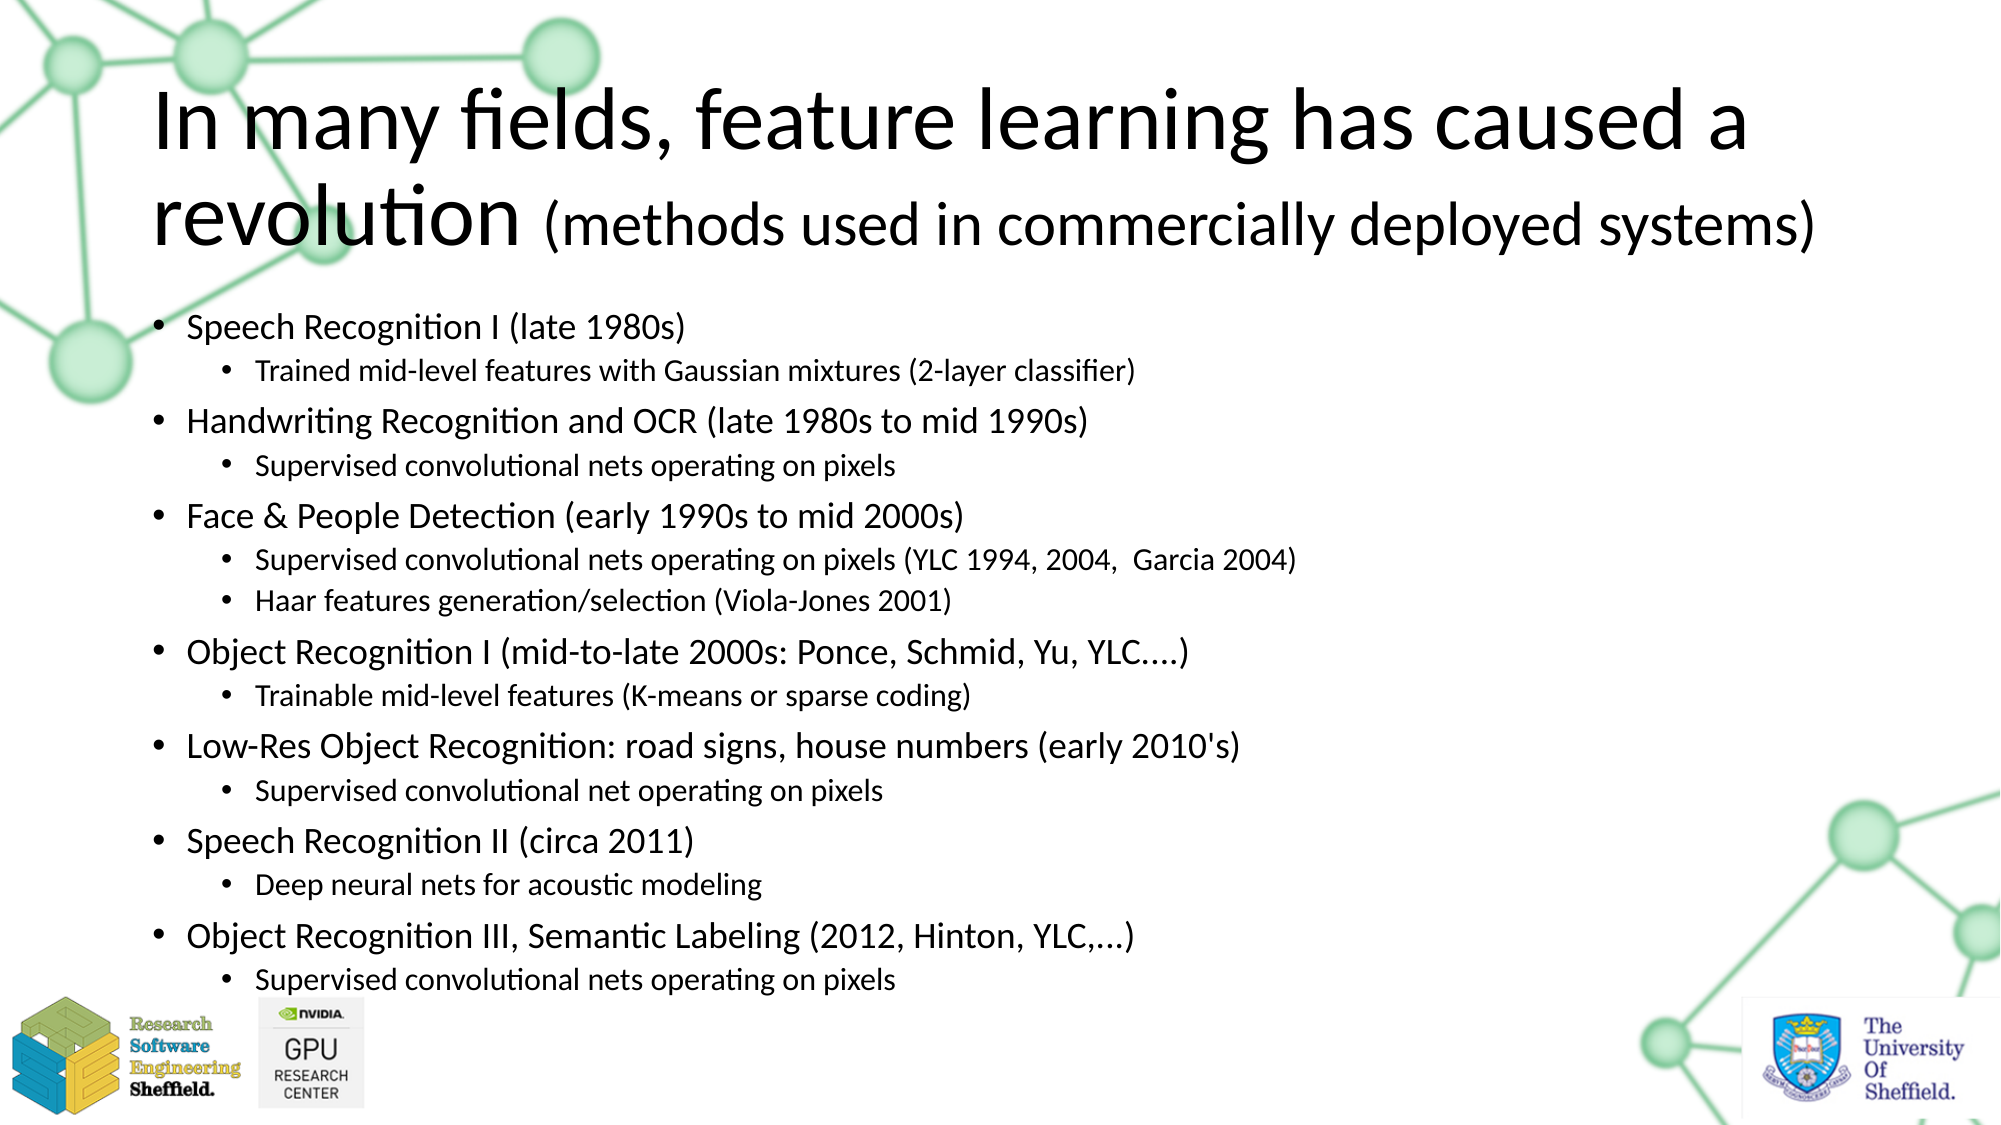

# In many fields, feature learning has caused a revolution (methods used in commercially deployed systems)
Speech Recognition I (late 1980s)
Trained mid-level features with Gaussian mixtures (2-layer classifier)
Handwriting Recognition and OCR (late 1980s to mid 1990s)
Supervised convolutional nets operating on pixels
Face & People Detection (early 1990s to mid 2000s)
Supervised convolutional nets operating on pixels (YLC 1994, 2004,  Garcia 2004)
Haar features generation/selection (Viola-Jones 2001)
Object Recognition I (mid-to-late 2000s: Ponce, Schmid, Yu, YLC....)
Trainable mid-level features (K-means or sparse coding)
Low-Res Object Recognition: road signs, house numbers (early 2010's)
Supervised convolutional net operating on pixels
Speech Recognition II (circa 2011)
Deep neural nets for acoustic modeling
Object Recognition III, Semantic Labeling (2012, Hinton, YLC,...)
Supervised convolutional nets operating on pixels